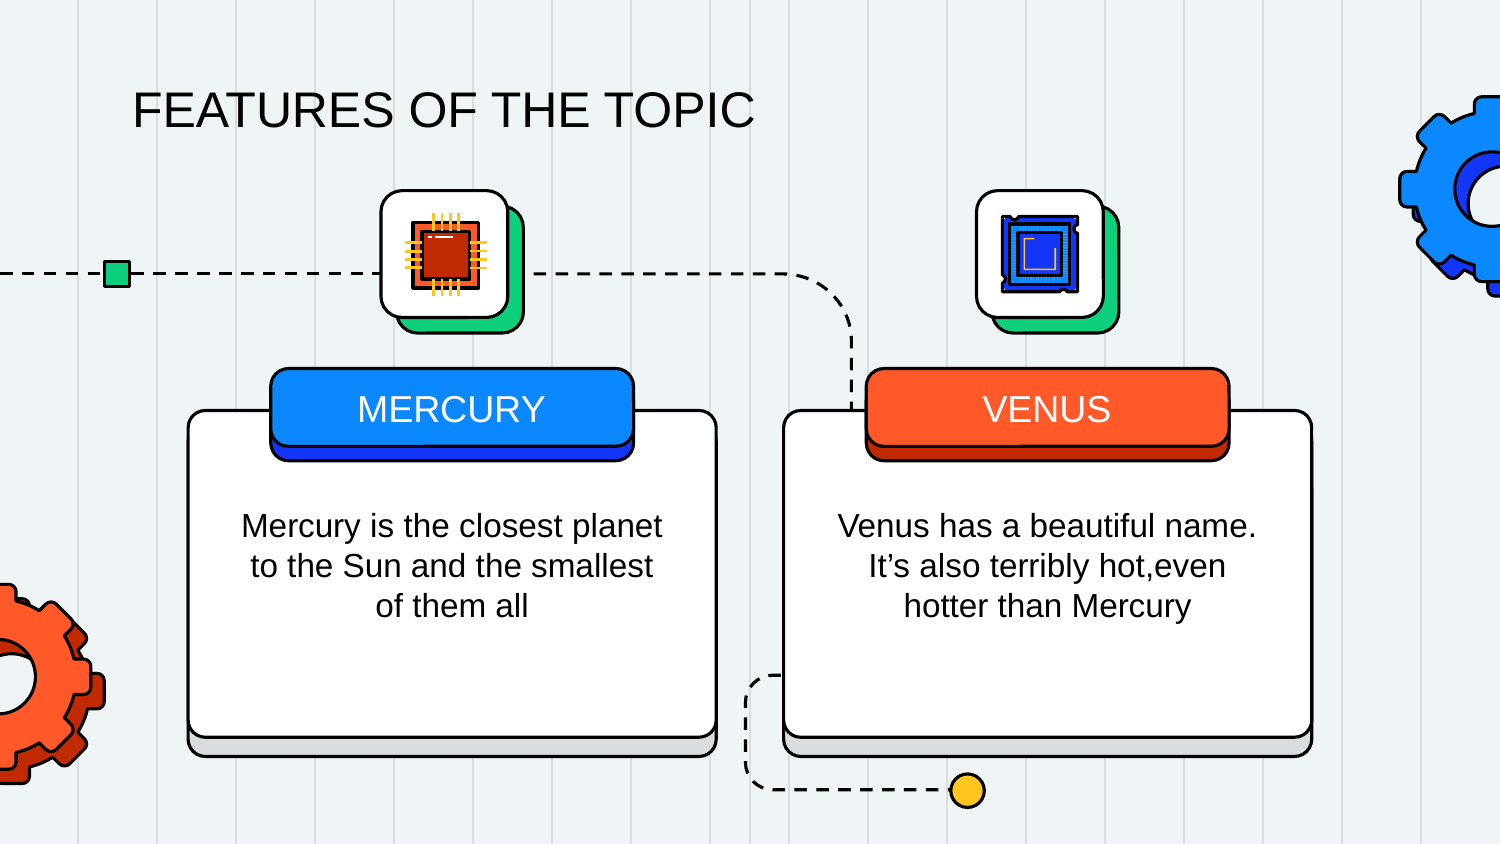

# FEATURES OF THE TOPIC

MERCURY
VENUS
Mercury is the closest planet to the Sun and the smallest of them all
Venus has a beautiful name. It’s also terribly hot,even hotter than Mercury